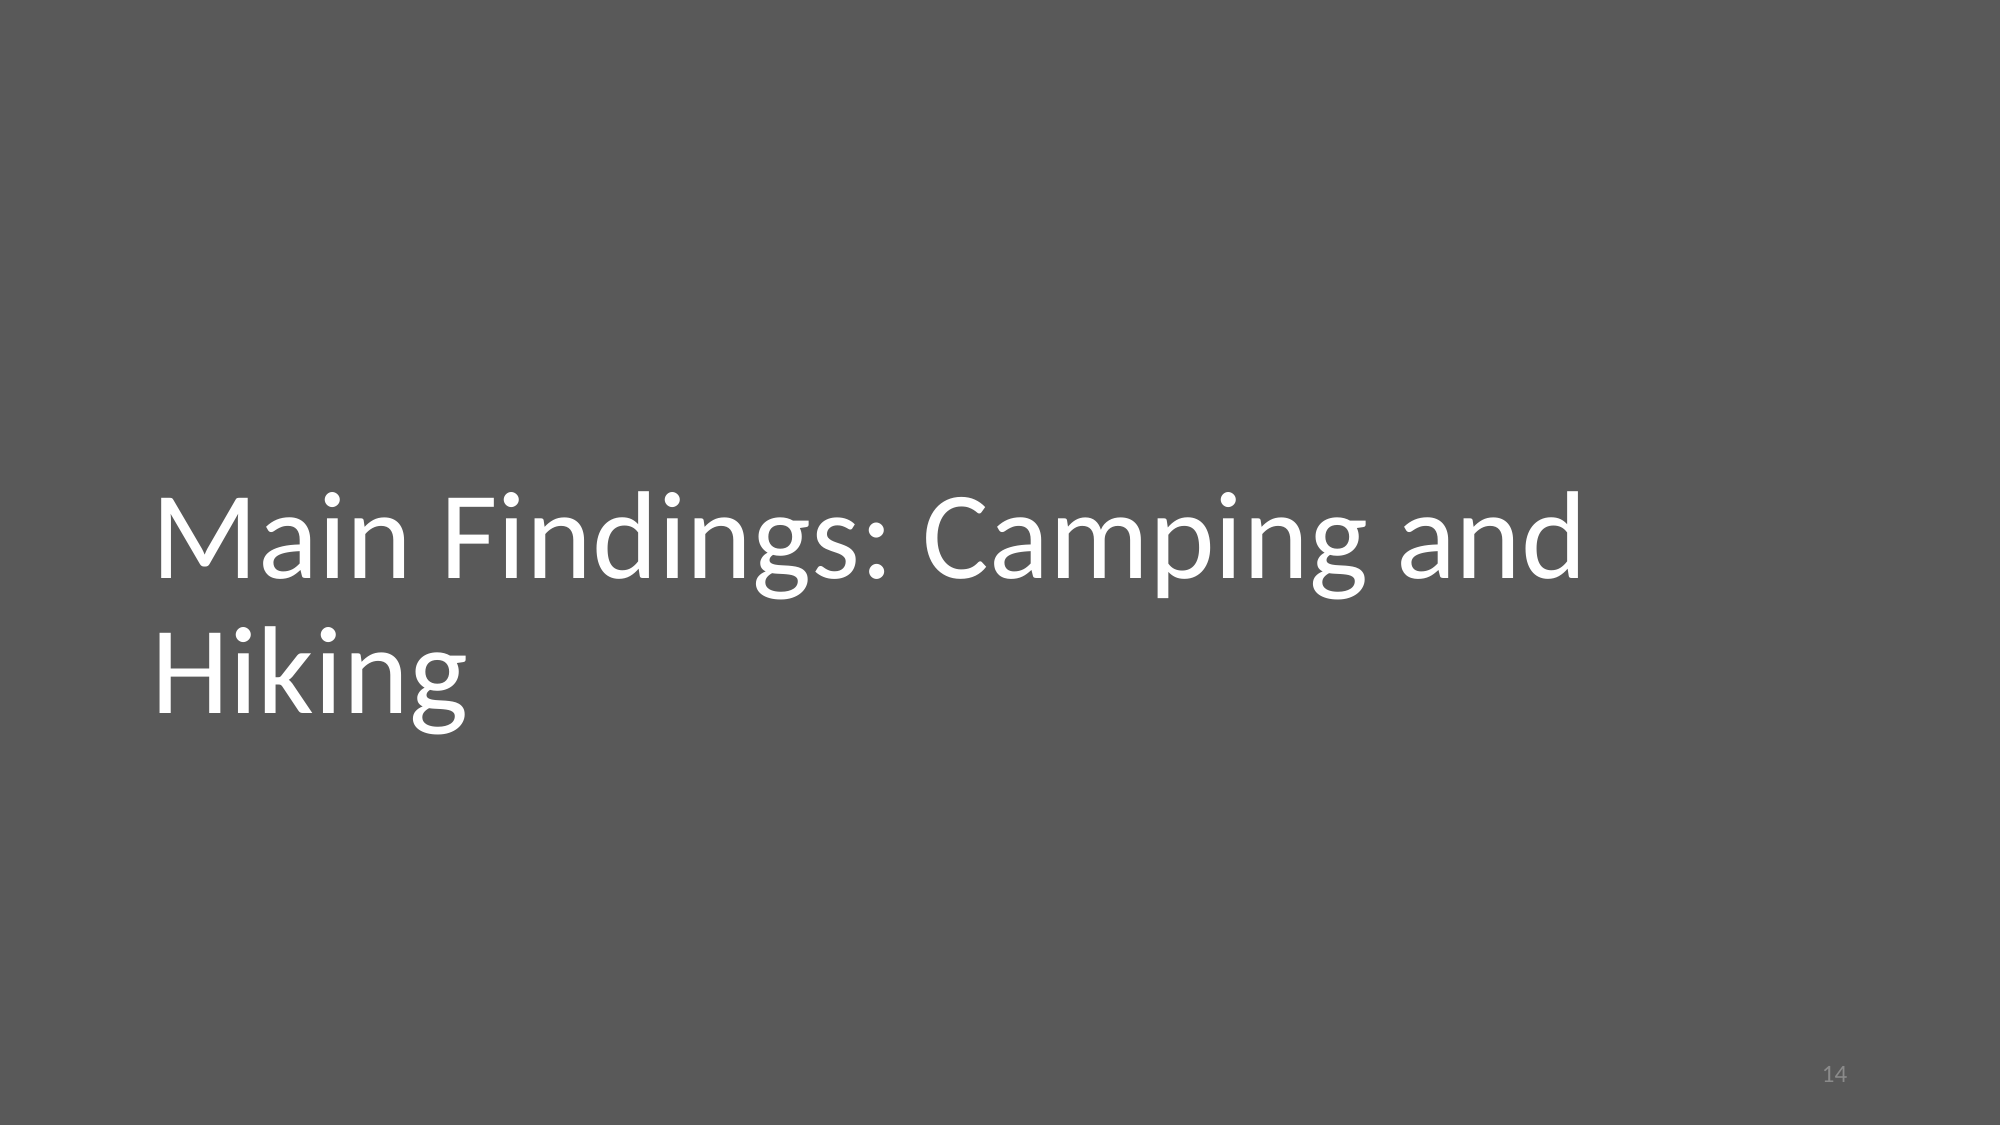

# Main Findings: Camping and Hiking
14